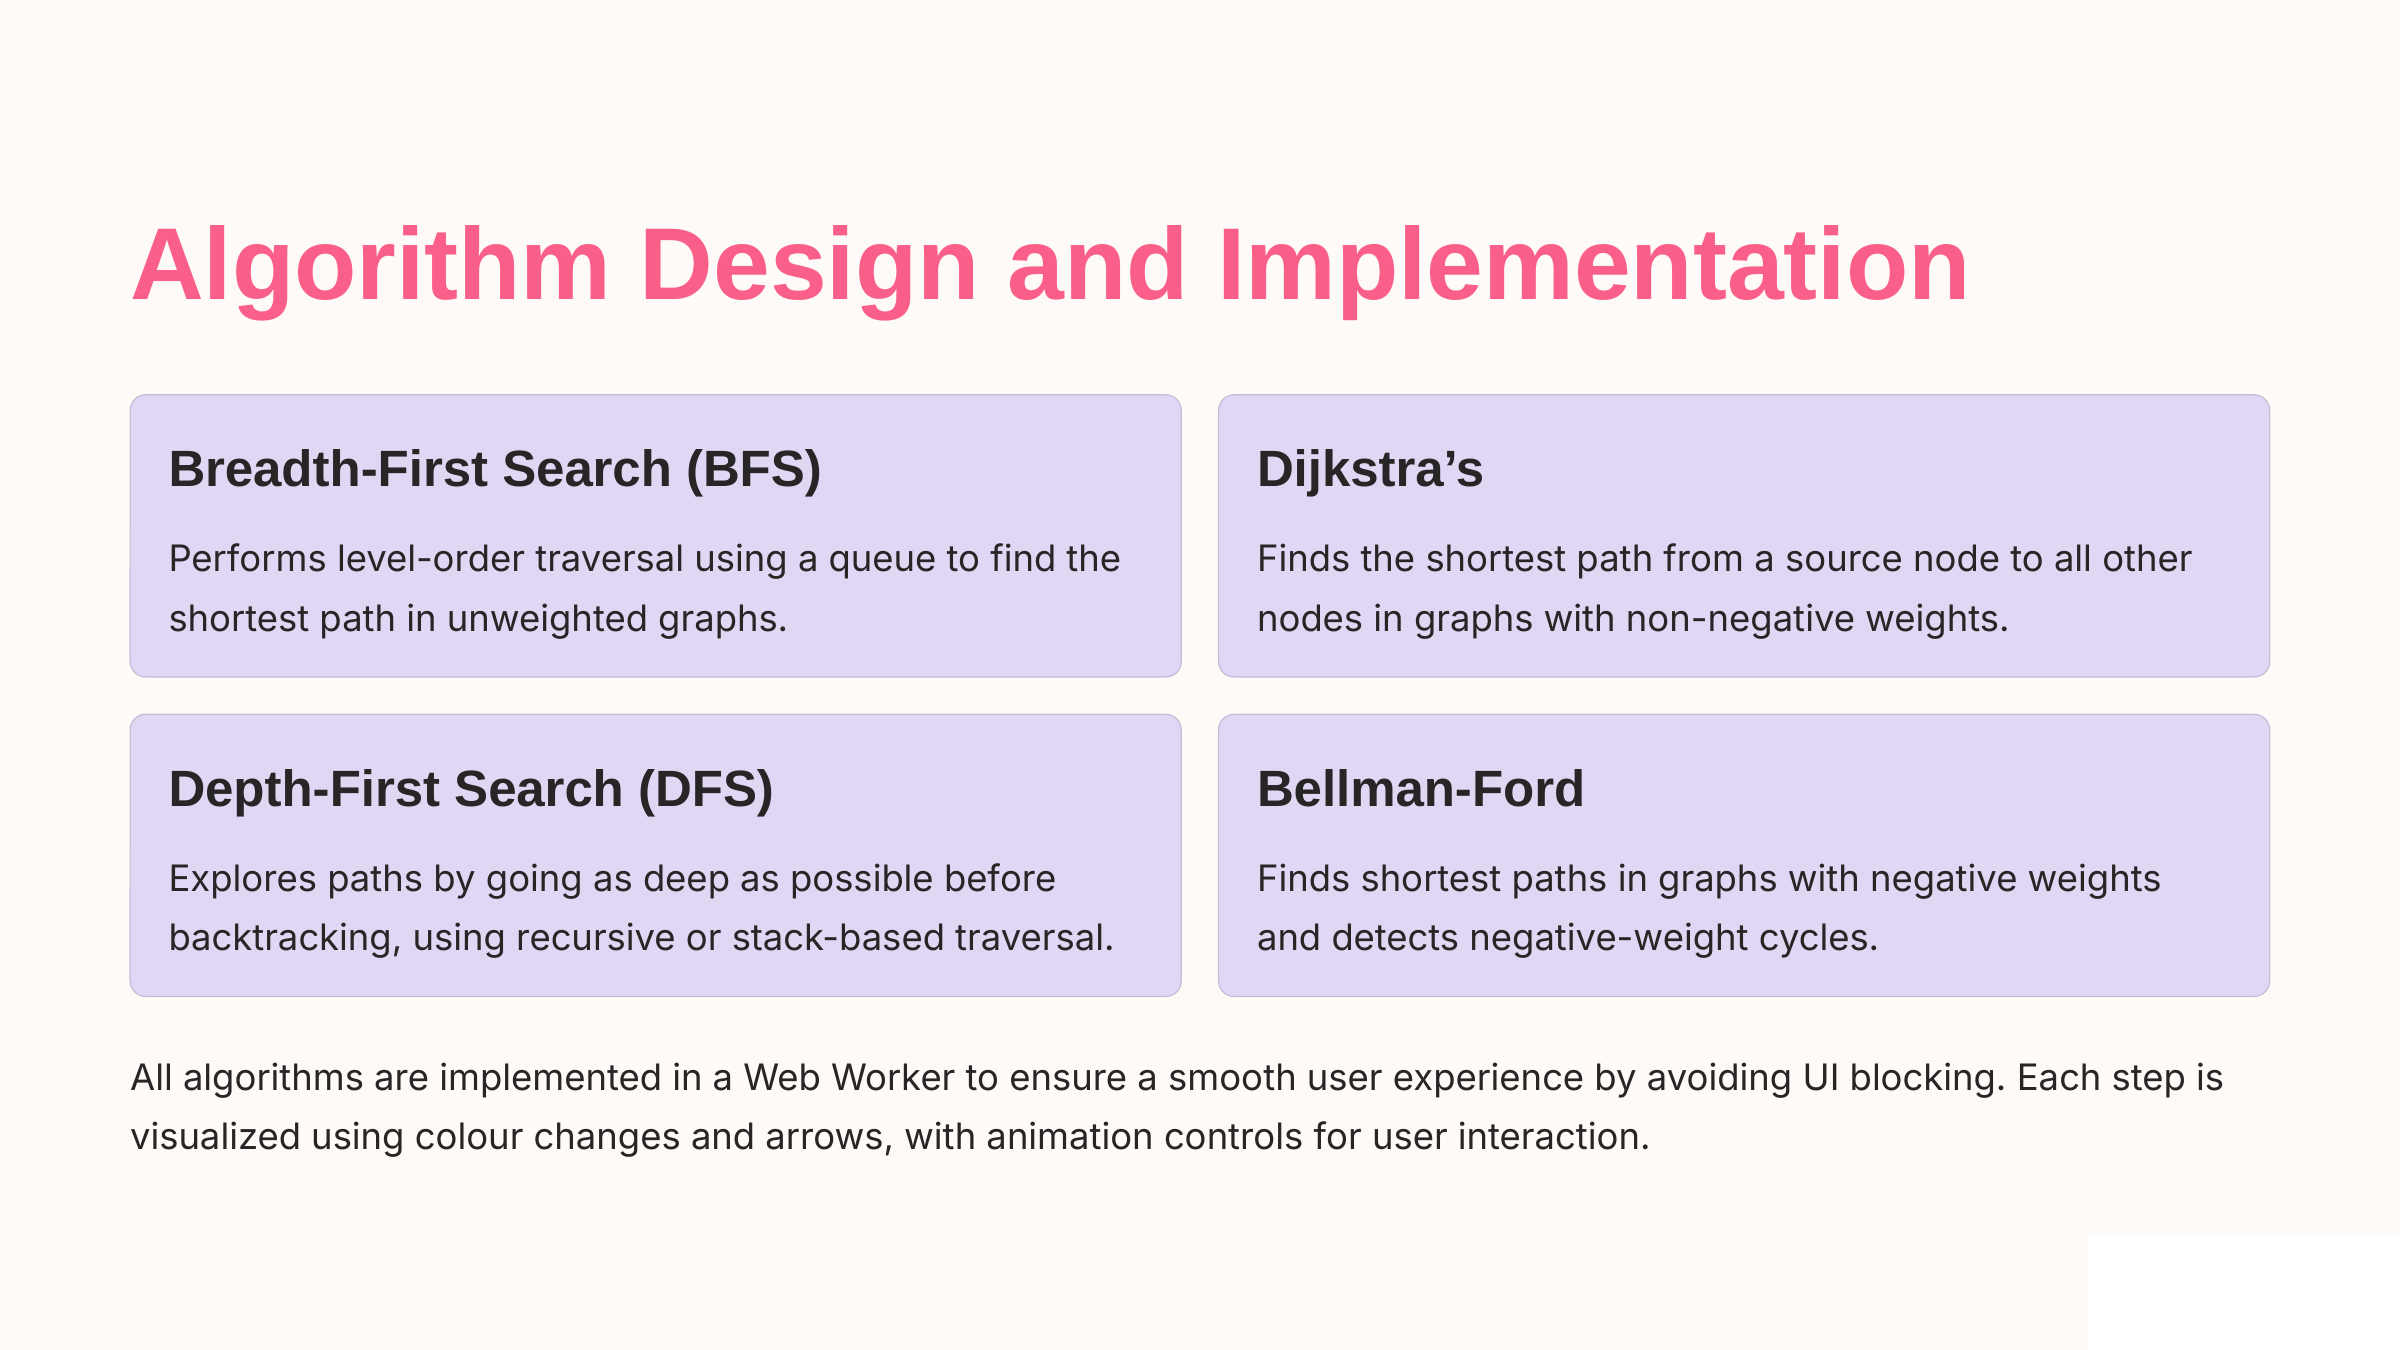

Algorithm Design and Implementation

Breadth-First Search (BFS)
Dijkstra’s
Performs level-order traversal using a queue to find the shortest path in unweighted graphs.
Finds the shortest path from a source node to all other nodes in graphs with non-negative weights.

Depth-First Search (DFS)
Bellman-Ford
Explores paths by going as deep as possible before backtracking, using recursive or stack-based traversal.
Finds shortest paths in graphs with negative weights and detects negative-weight cycles.
All algorithms are implemented in a Web Worker to ensure a smooth user experience by avoiding UI blocking. Each step is visualized using colour changes and arrows, with animation controls for user interaction.